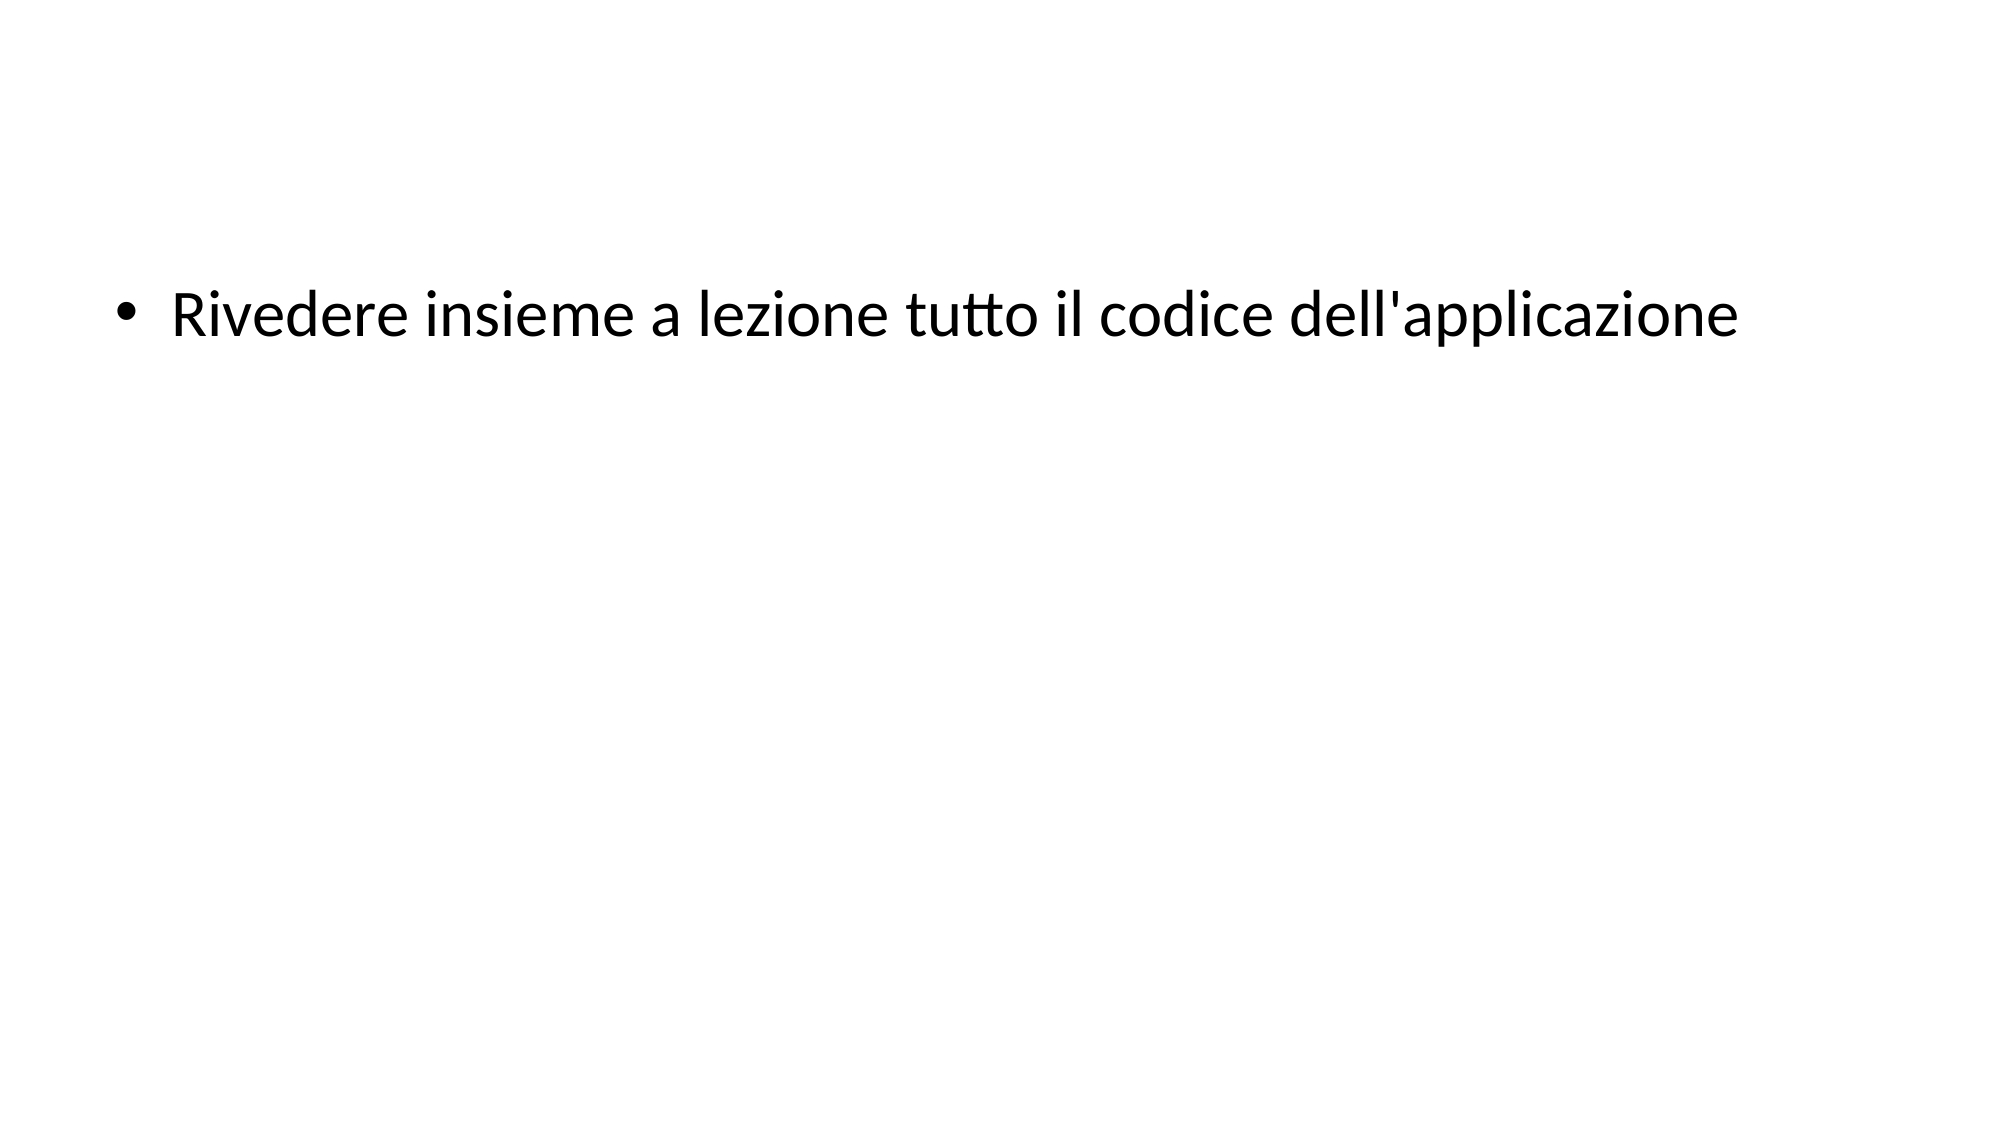

#
Rivedere insieme a lezione tutto il codice dell'applicazione